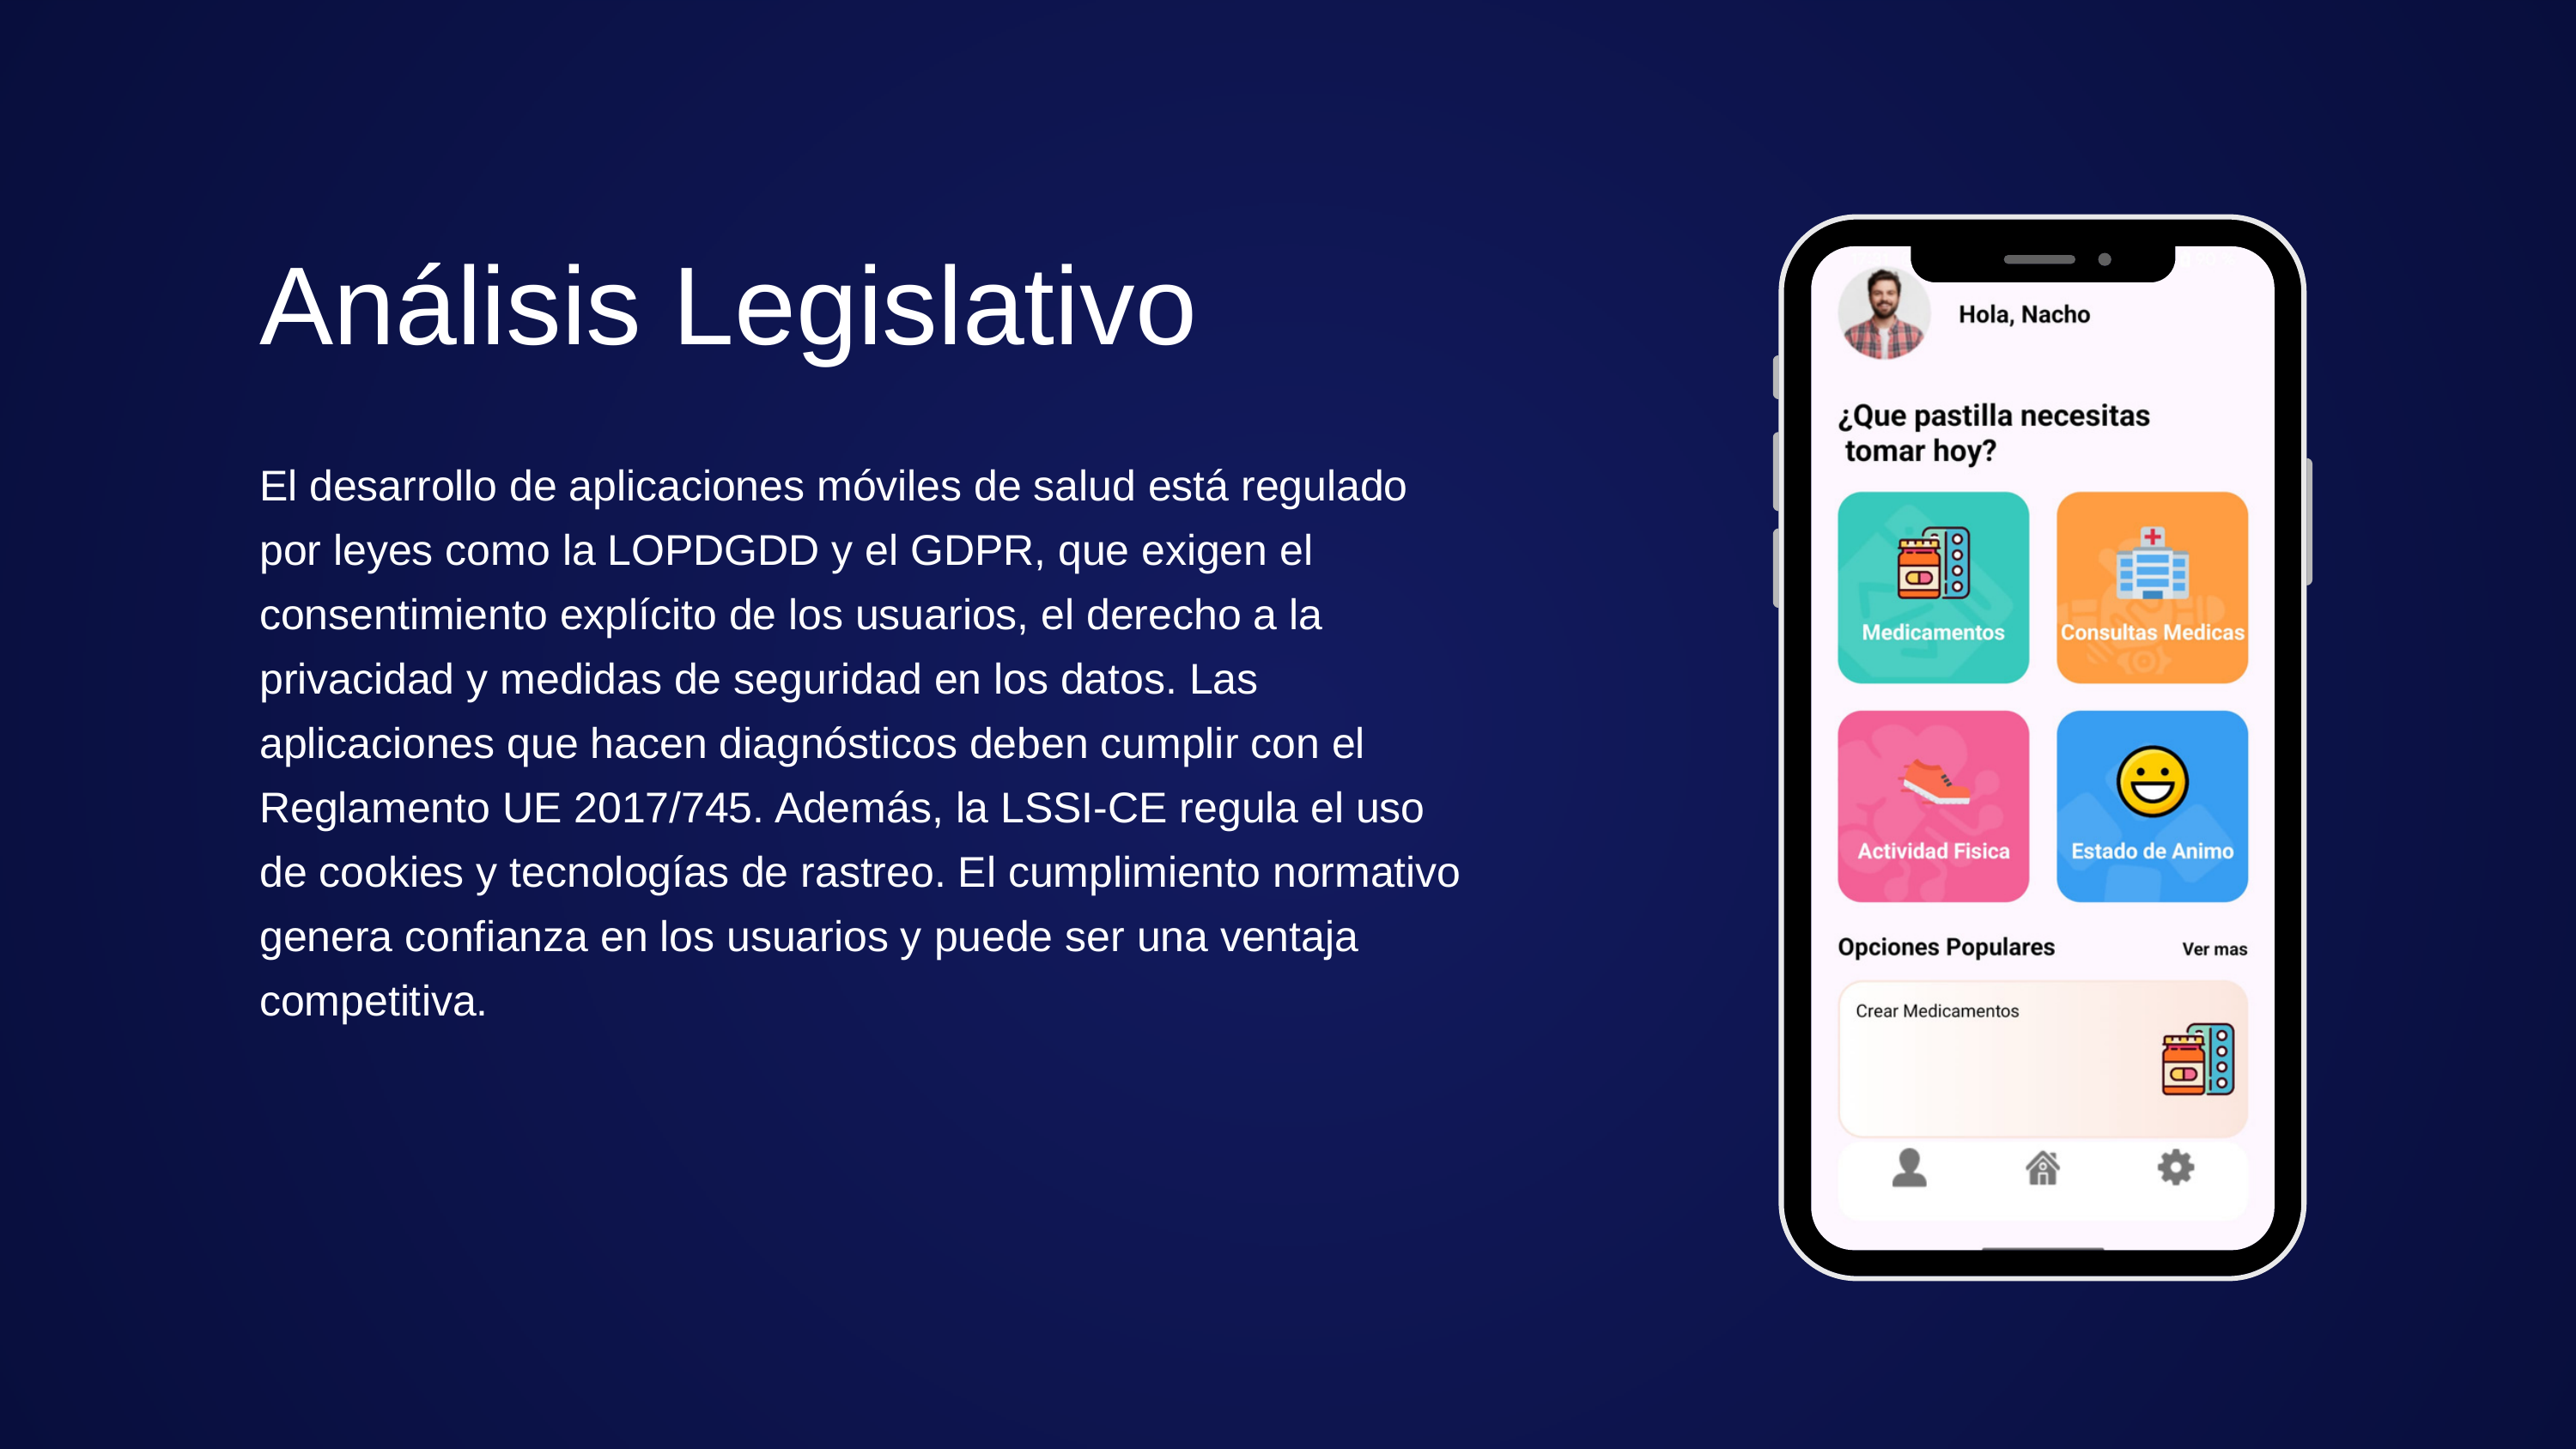

Análisis Legislativo
El desarrollo de aplicaciones móviles de salud está regulado por leyes como la LOPDGDD y el GDPR, que exigen el consentimiento explícito de los usuarios, el derecho a la privacidad y medidas de seguridad en los datos. Las aplicaciones que hacen diagnósticos deben cumplir con el Reglamento UE 2017/745. Además, la LSSI-CE regula el uso de cookies y tecnologías de rastreo. El cumplimiento normativo genera confianza en los usuarios y puede ser una ventaja competitiva.